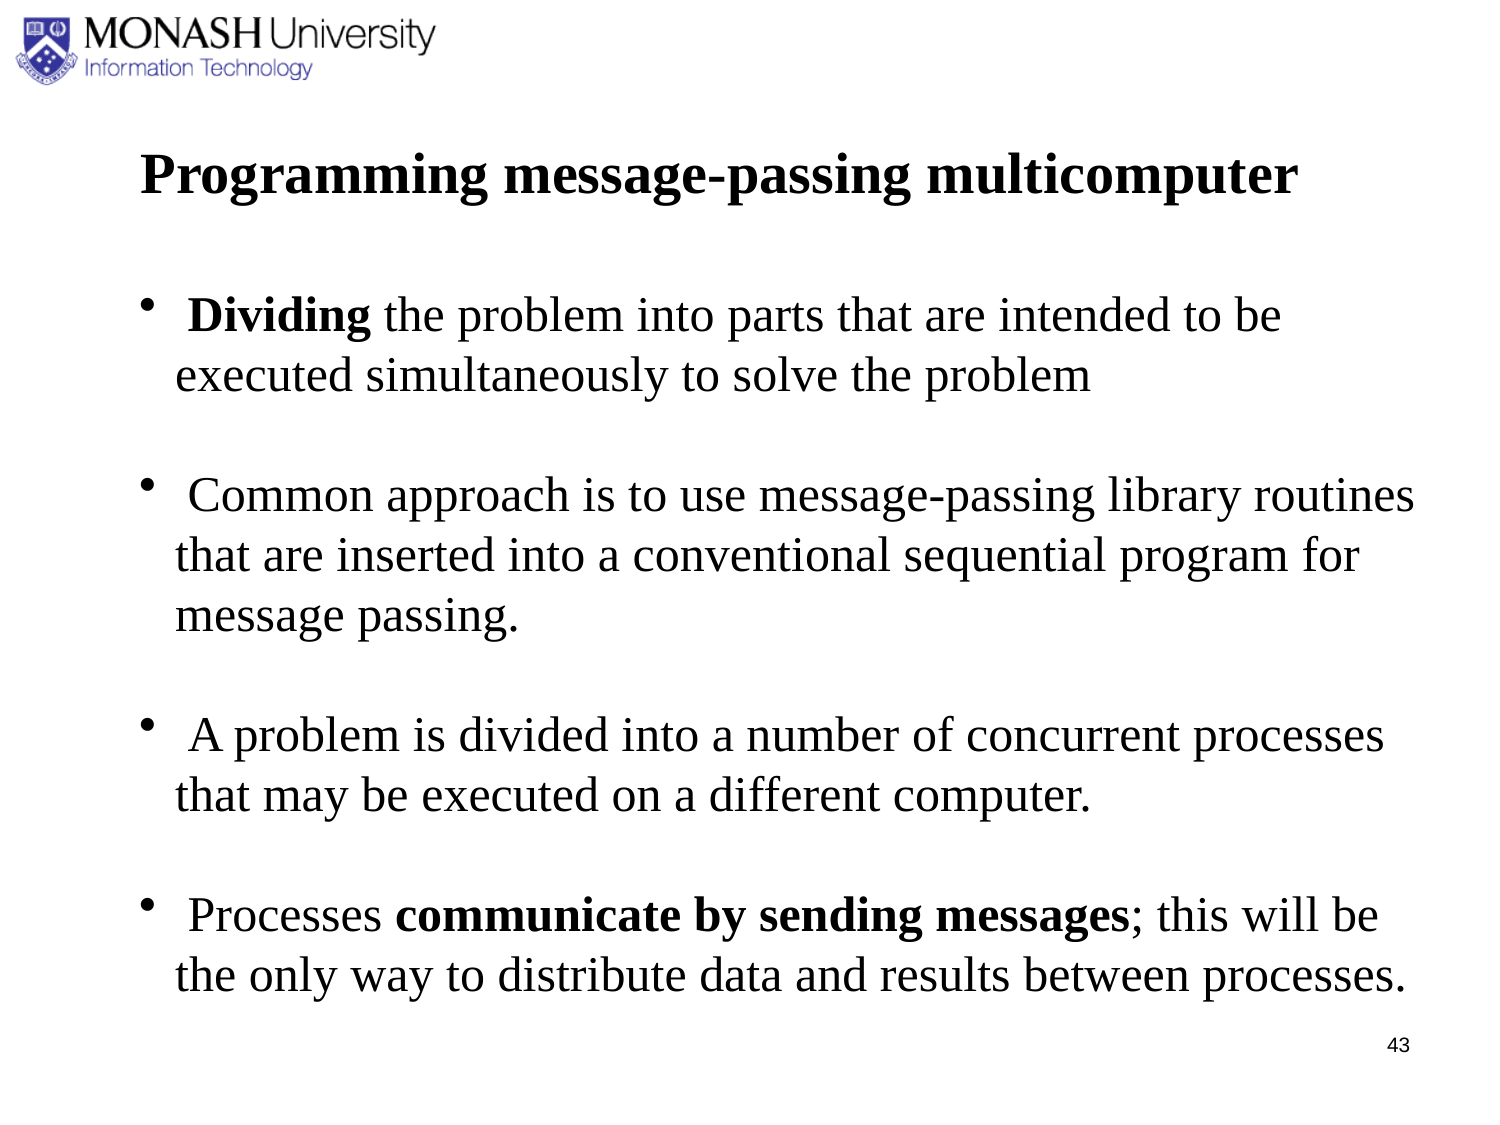

Programming message-passing multicomputer
 Dividing the problem into parts that are intended to be executed simultaneously to solve the problem

 Common approach is to use message-passing library routines that are inserted into a conventional sequential program for message passing.

 A problem is divided into a number of concurrent processes that may be executed on a different computer.

 Processes communicate by sending messages; this will be the only way to distribute data and results between processes.
43